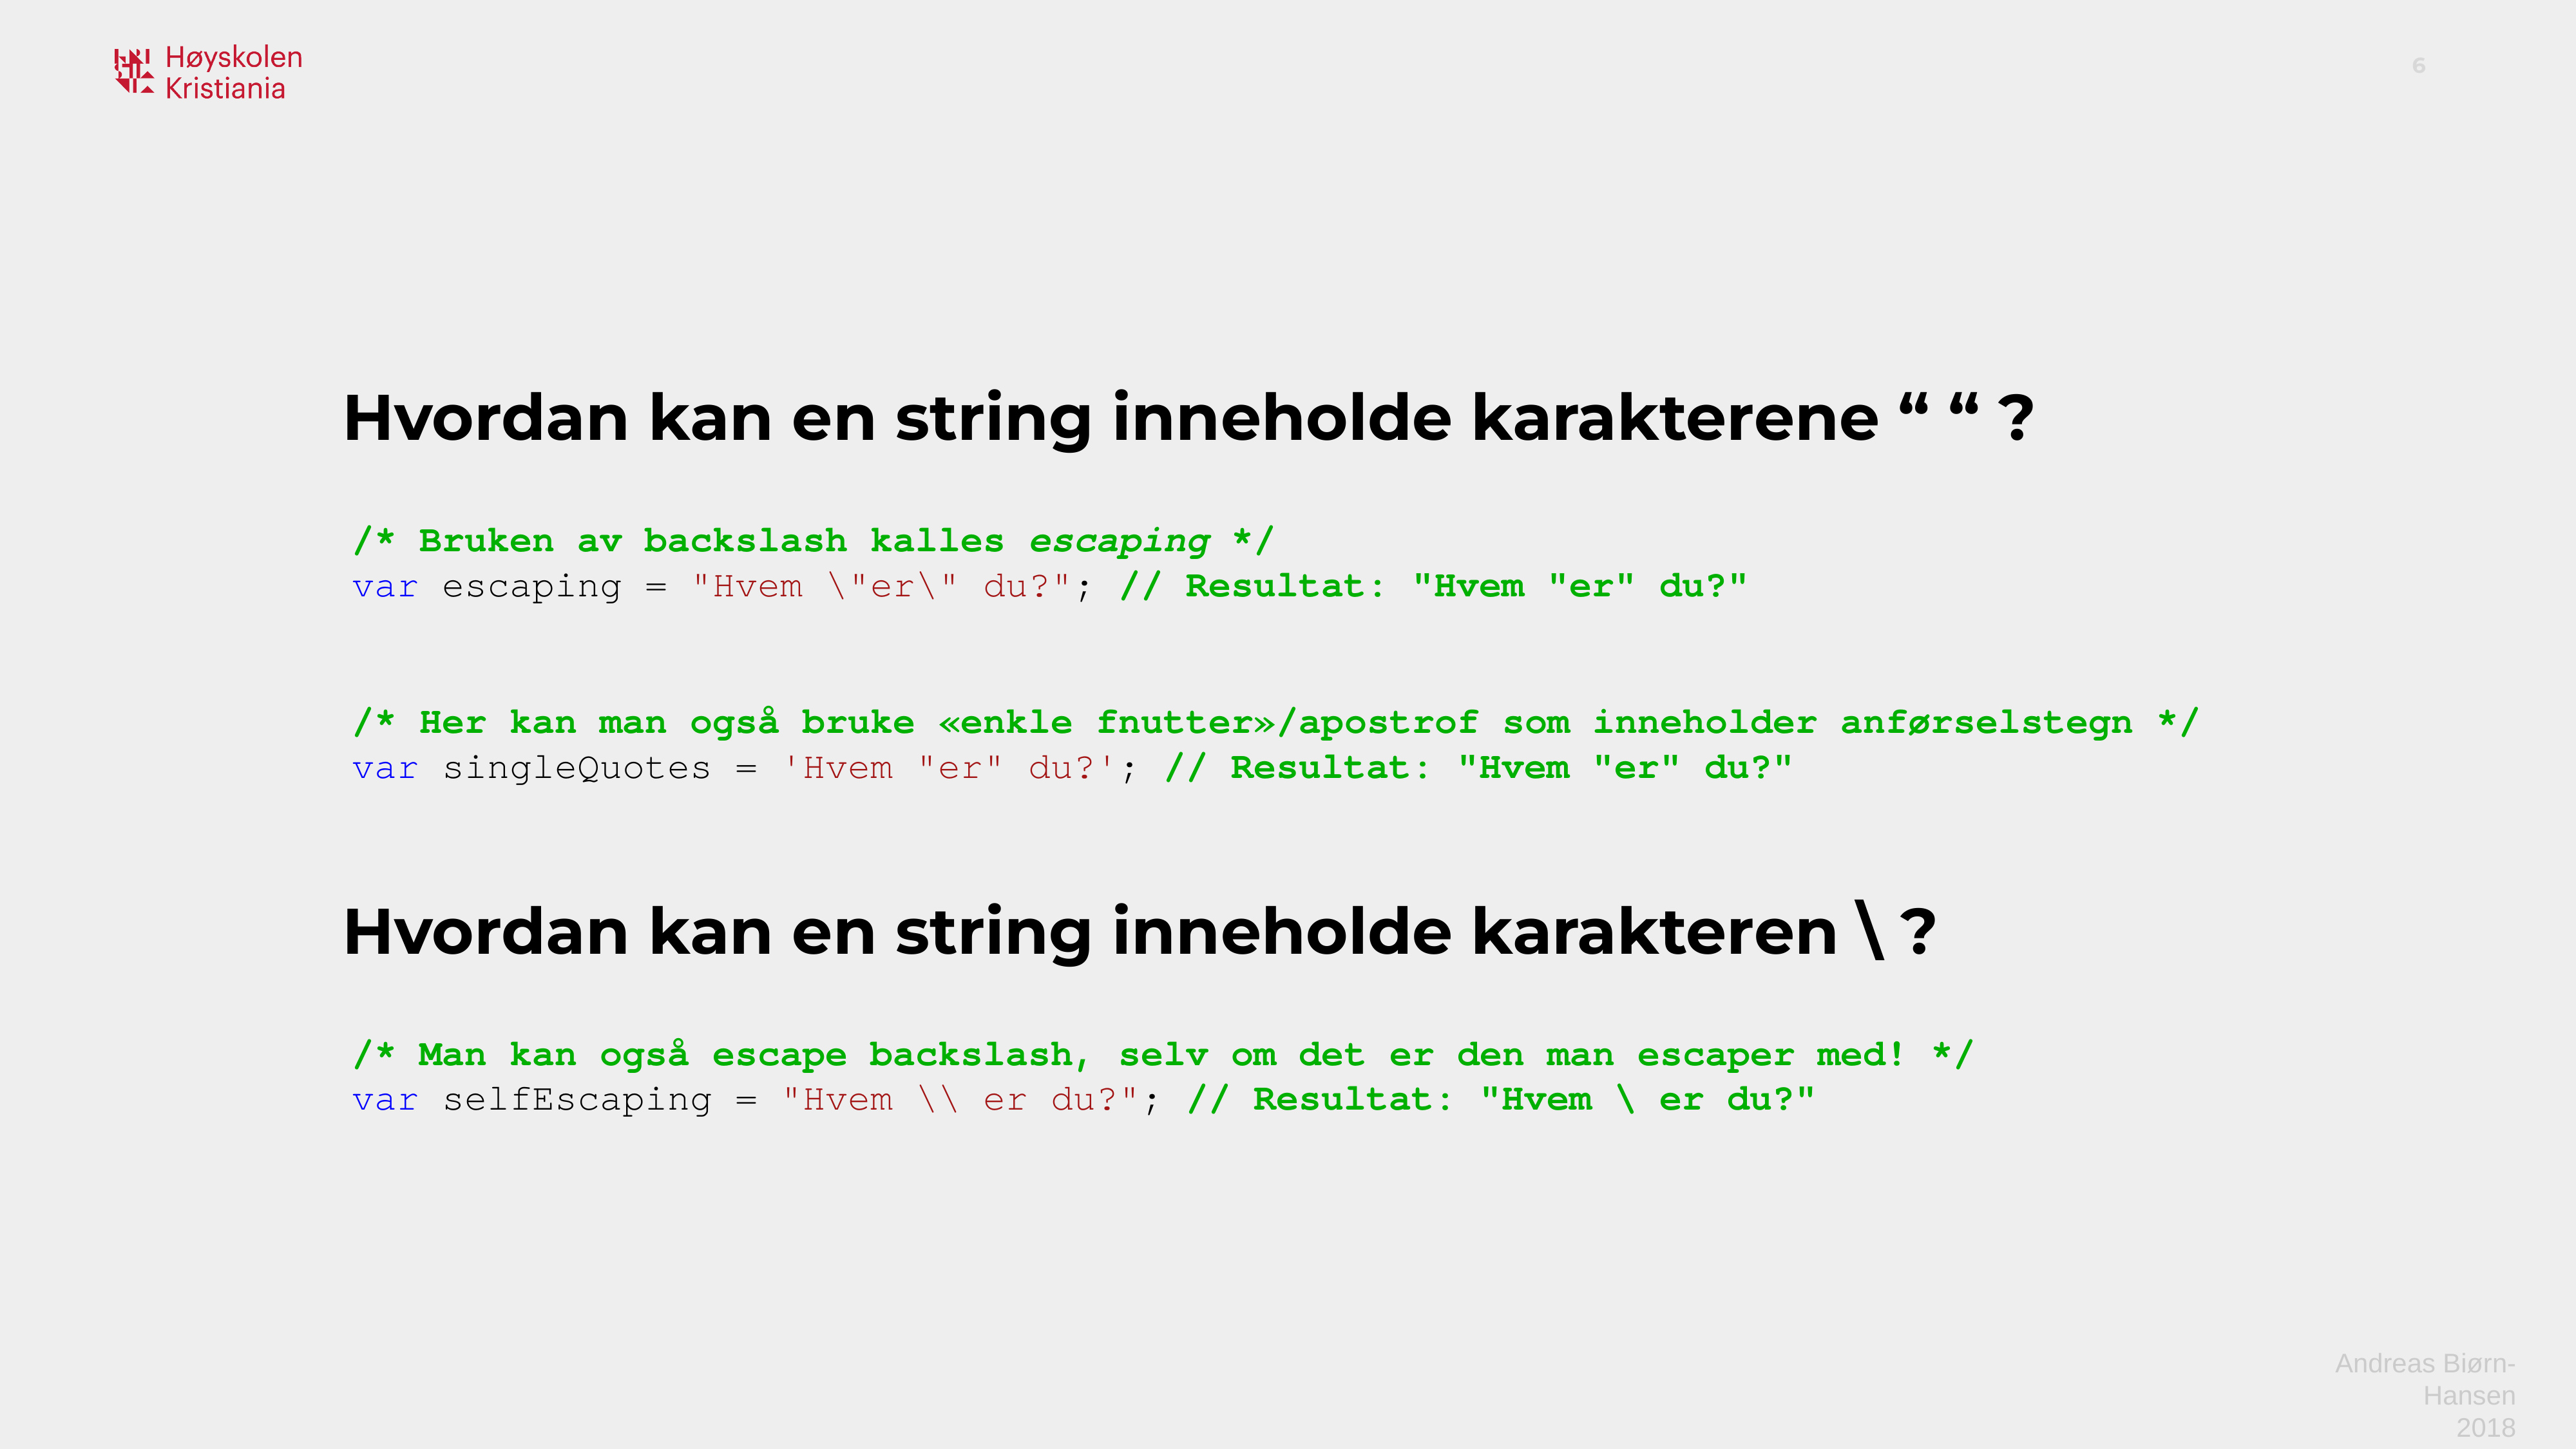

Hvordan kan en string inneholde karakterene “ “ ?
/* Bruken av backslash kalles escaping */
var escaping = "Hvem \"er\" du?"; // Resultat: "Hvem "er" du?"

/* Her kan man også bruke «enkle fnutter»/apostrof som inneholder anførselstegn */
var singleQuotes = 'Hvem "er" du?'; // Resultat: "Hvem "er" du?"

Hvordan kan en string inneholde karakteren \ ?
/* Man kan også escape backslash, selv om det er den man escaper med! */
var selfEscaping = "Hvem \\ er du?"; // Resultat: "Hvem \ er du?"